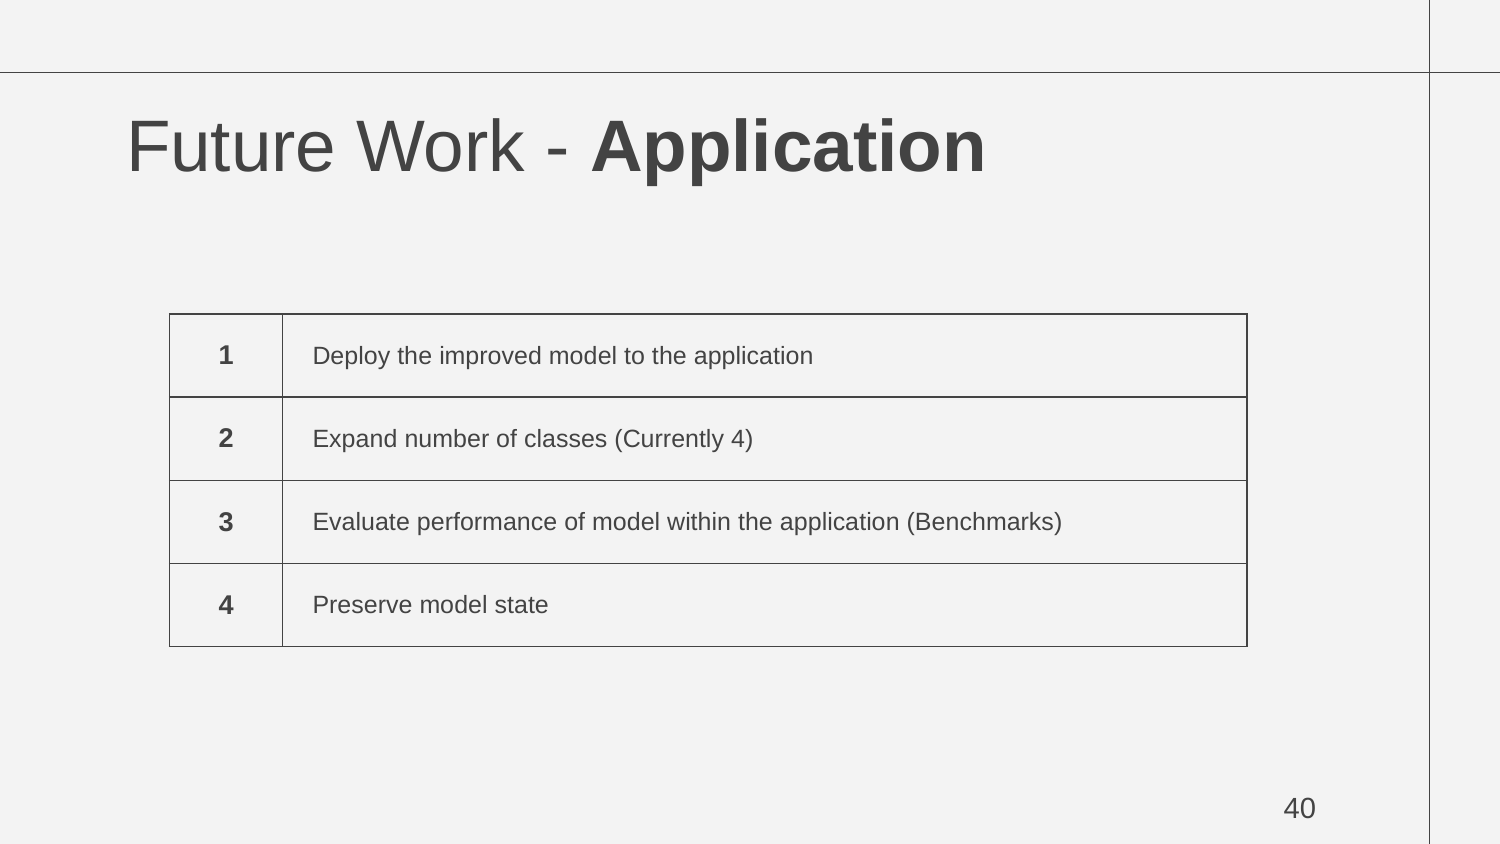

# Future Work - Application
| 1 | Deploy the improved model to the application |
| --- | --- |
| 2 | Expand number of classes (Currently 4) |
| 3 | Evaluate performance of model within the application (Benchmarks) |
| 4 | Preserve model state |
40